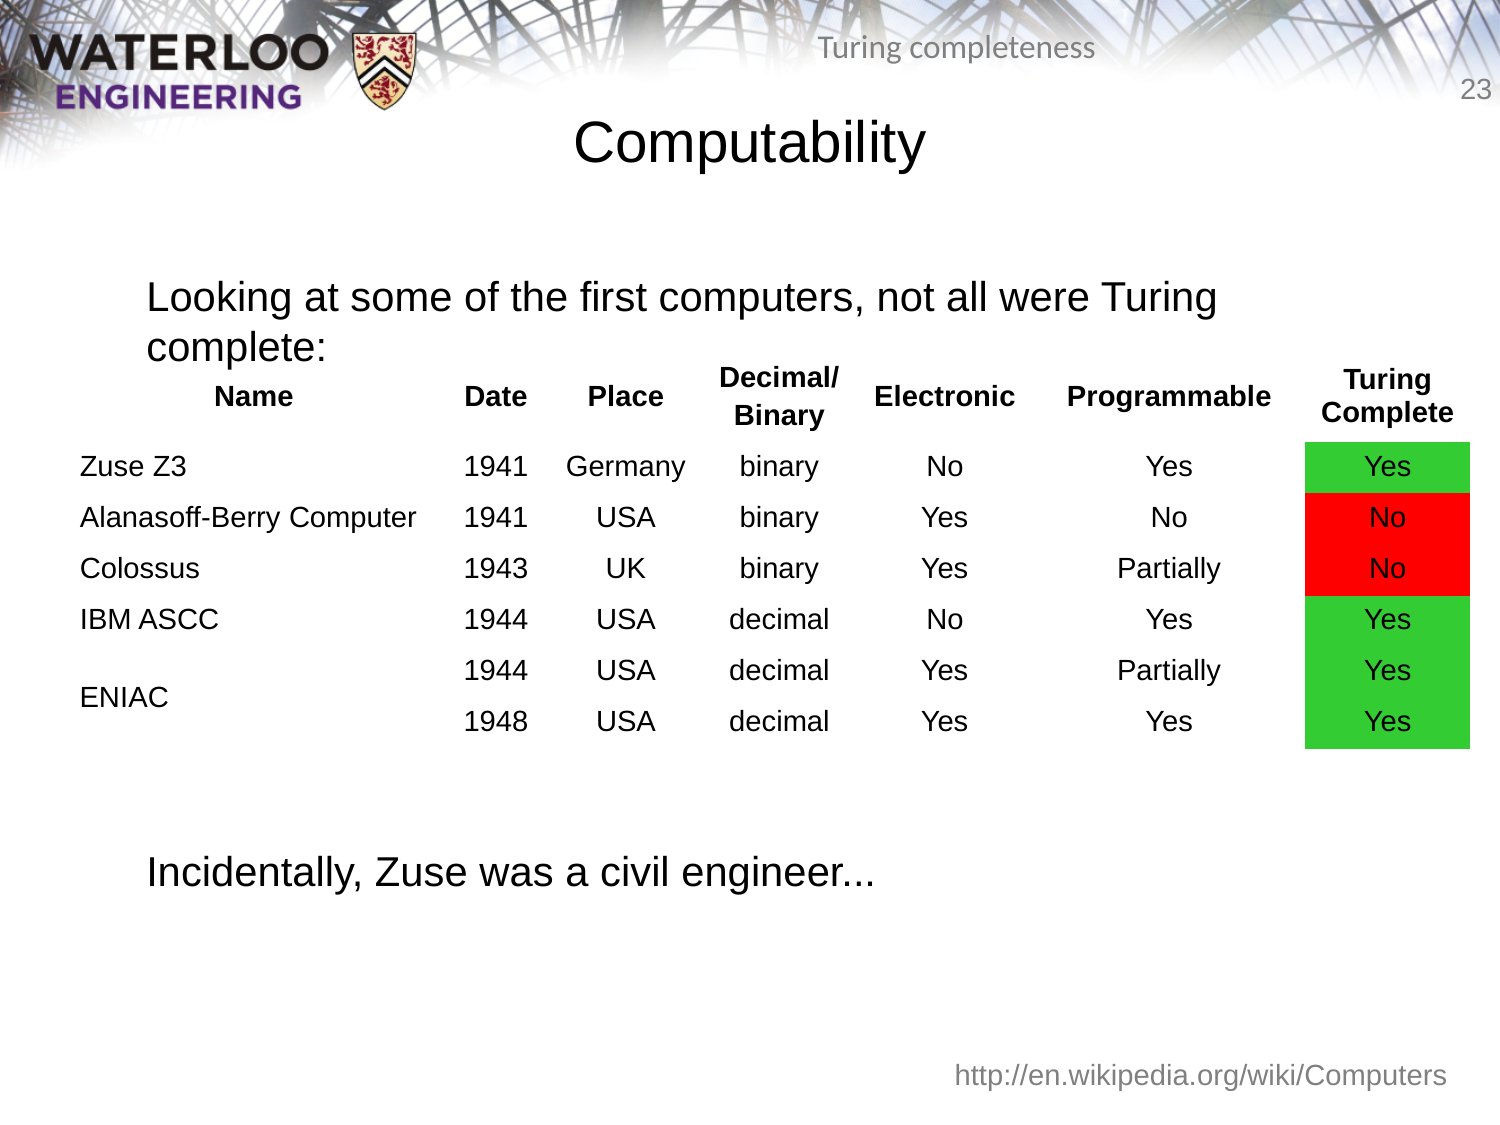

# Computability
	Looking at some of the first computers, not all were Turing complete:

	Incidentally, Zuse was a civil engineer...
| Name | Date | Place | Decimal/ Binary | Electronic | Programmable | Turing Complete |
| --- | --- | --- | --- | --- | --- | --- |
| Zuse Z3 | 1941 | Germany | binary | No | Yes | Yes |
| Alanasoff-Berry Computer | 1941 | USA | binary | Yes | No | No |
| Colossus | 1943 | UK | binary | Yes | Partially | No |
| IBM ASCC | 1944 | USA | decimal | No | Yes | Yes |
| ENIAC | 1944 | USA | decimal | Yes | Partially | Yes |
|  | 1948 | USA | decimal | Yes | Yes | Yes |
http://en.wikipedia.org/wiki/Computers